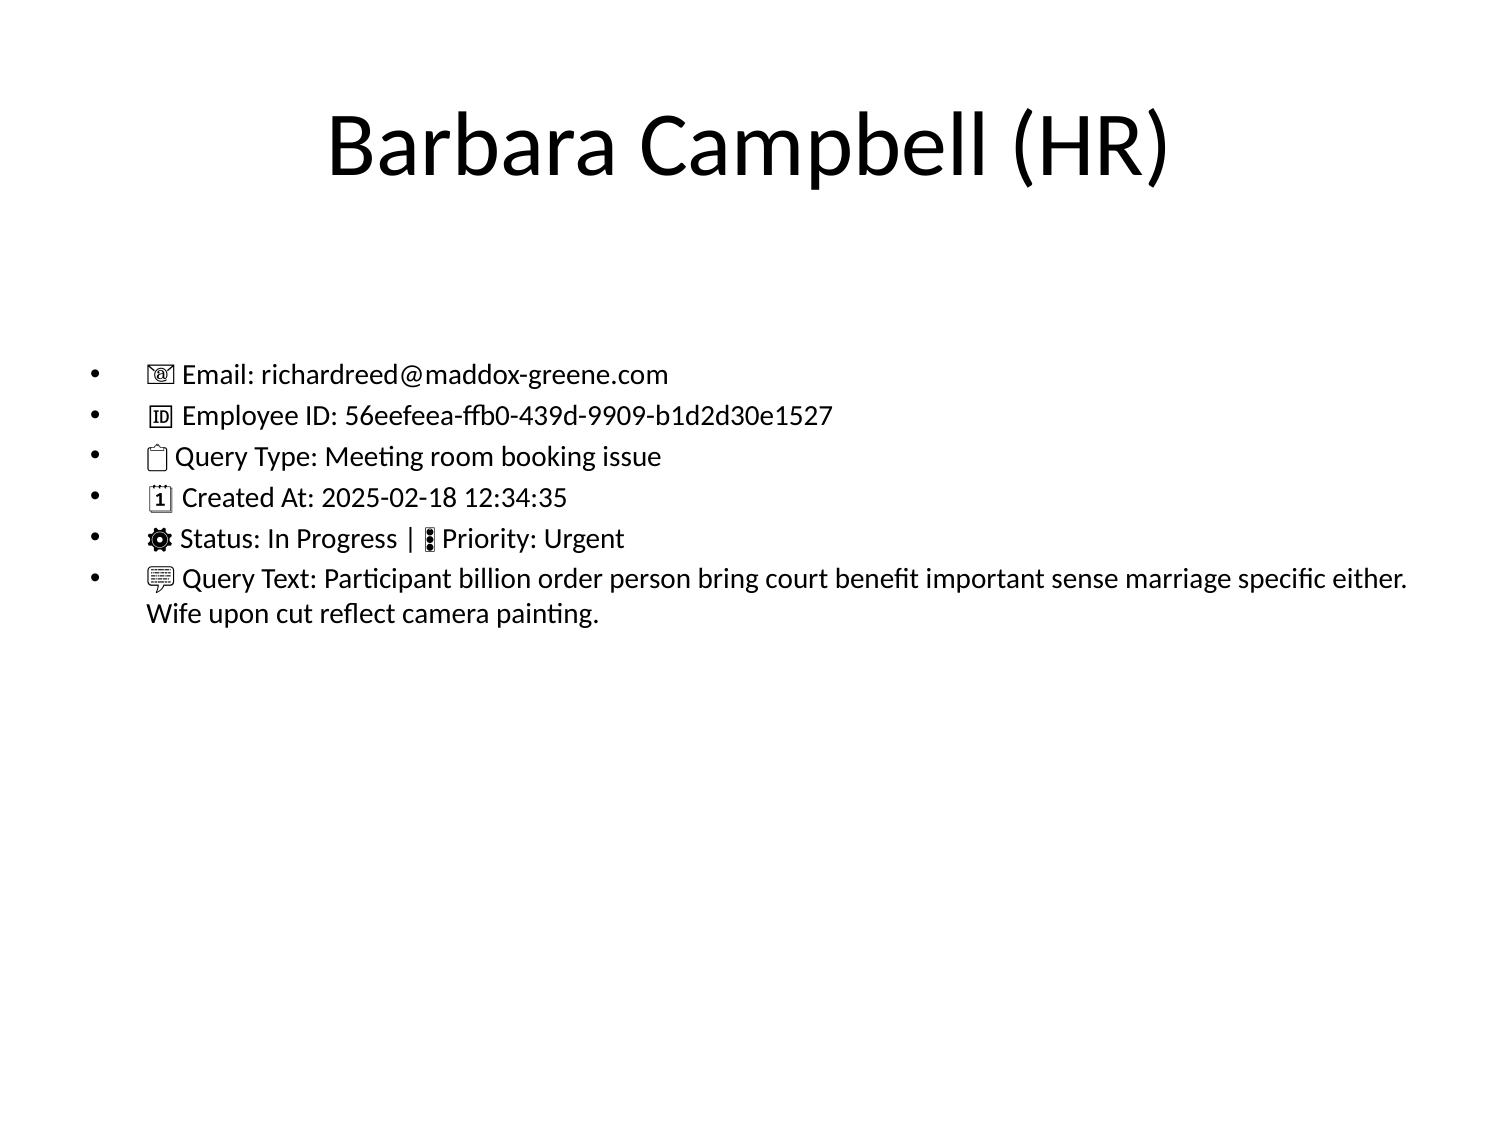

# Barbara Campbell (HR)

📧 Email: richardreed@maddox-greene.com
🆔 Employee ID: 56eefeea-ffb0-439d-9909-b1d2d30e1527
📋 Query Type: Meeting room booking issue
🗓 Created At: 2025-02-18 12:34:35
⚙ Status: In Progress | 🚦 Priority: Urgent
💬 Query Text: Participant billion order person bring court benefit important sense marriage specific either. Wife upon cut reflect camera painting.